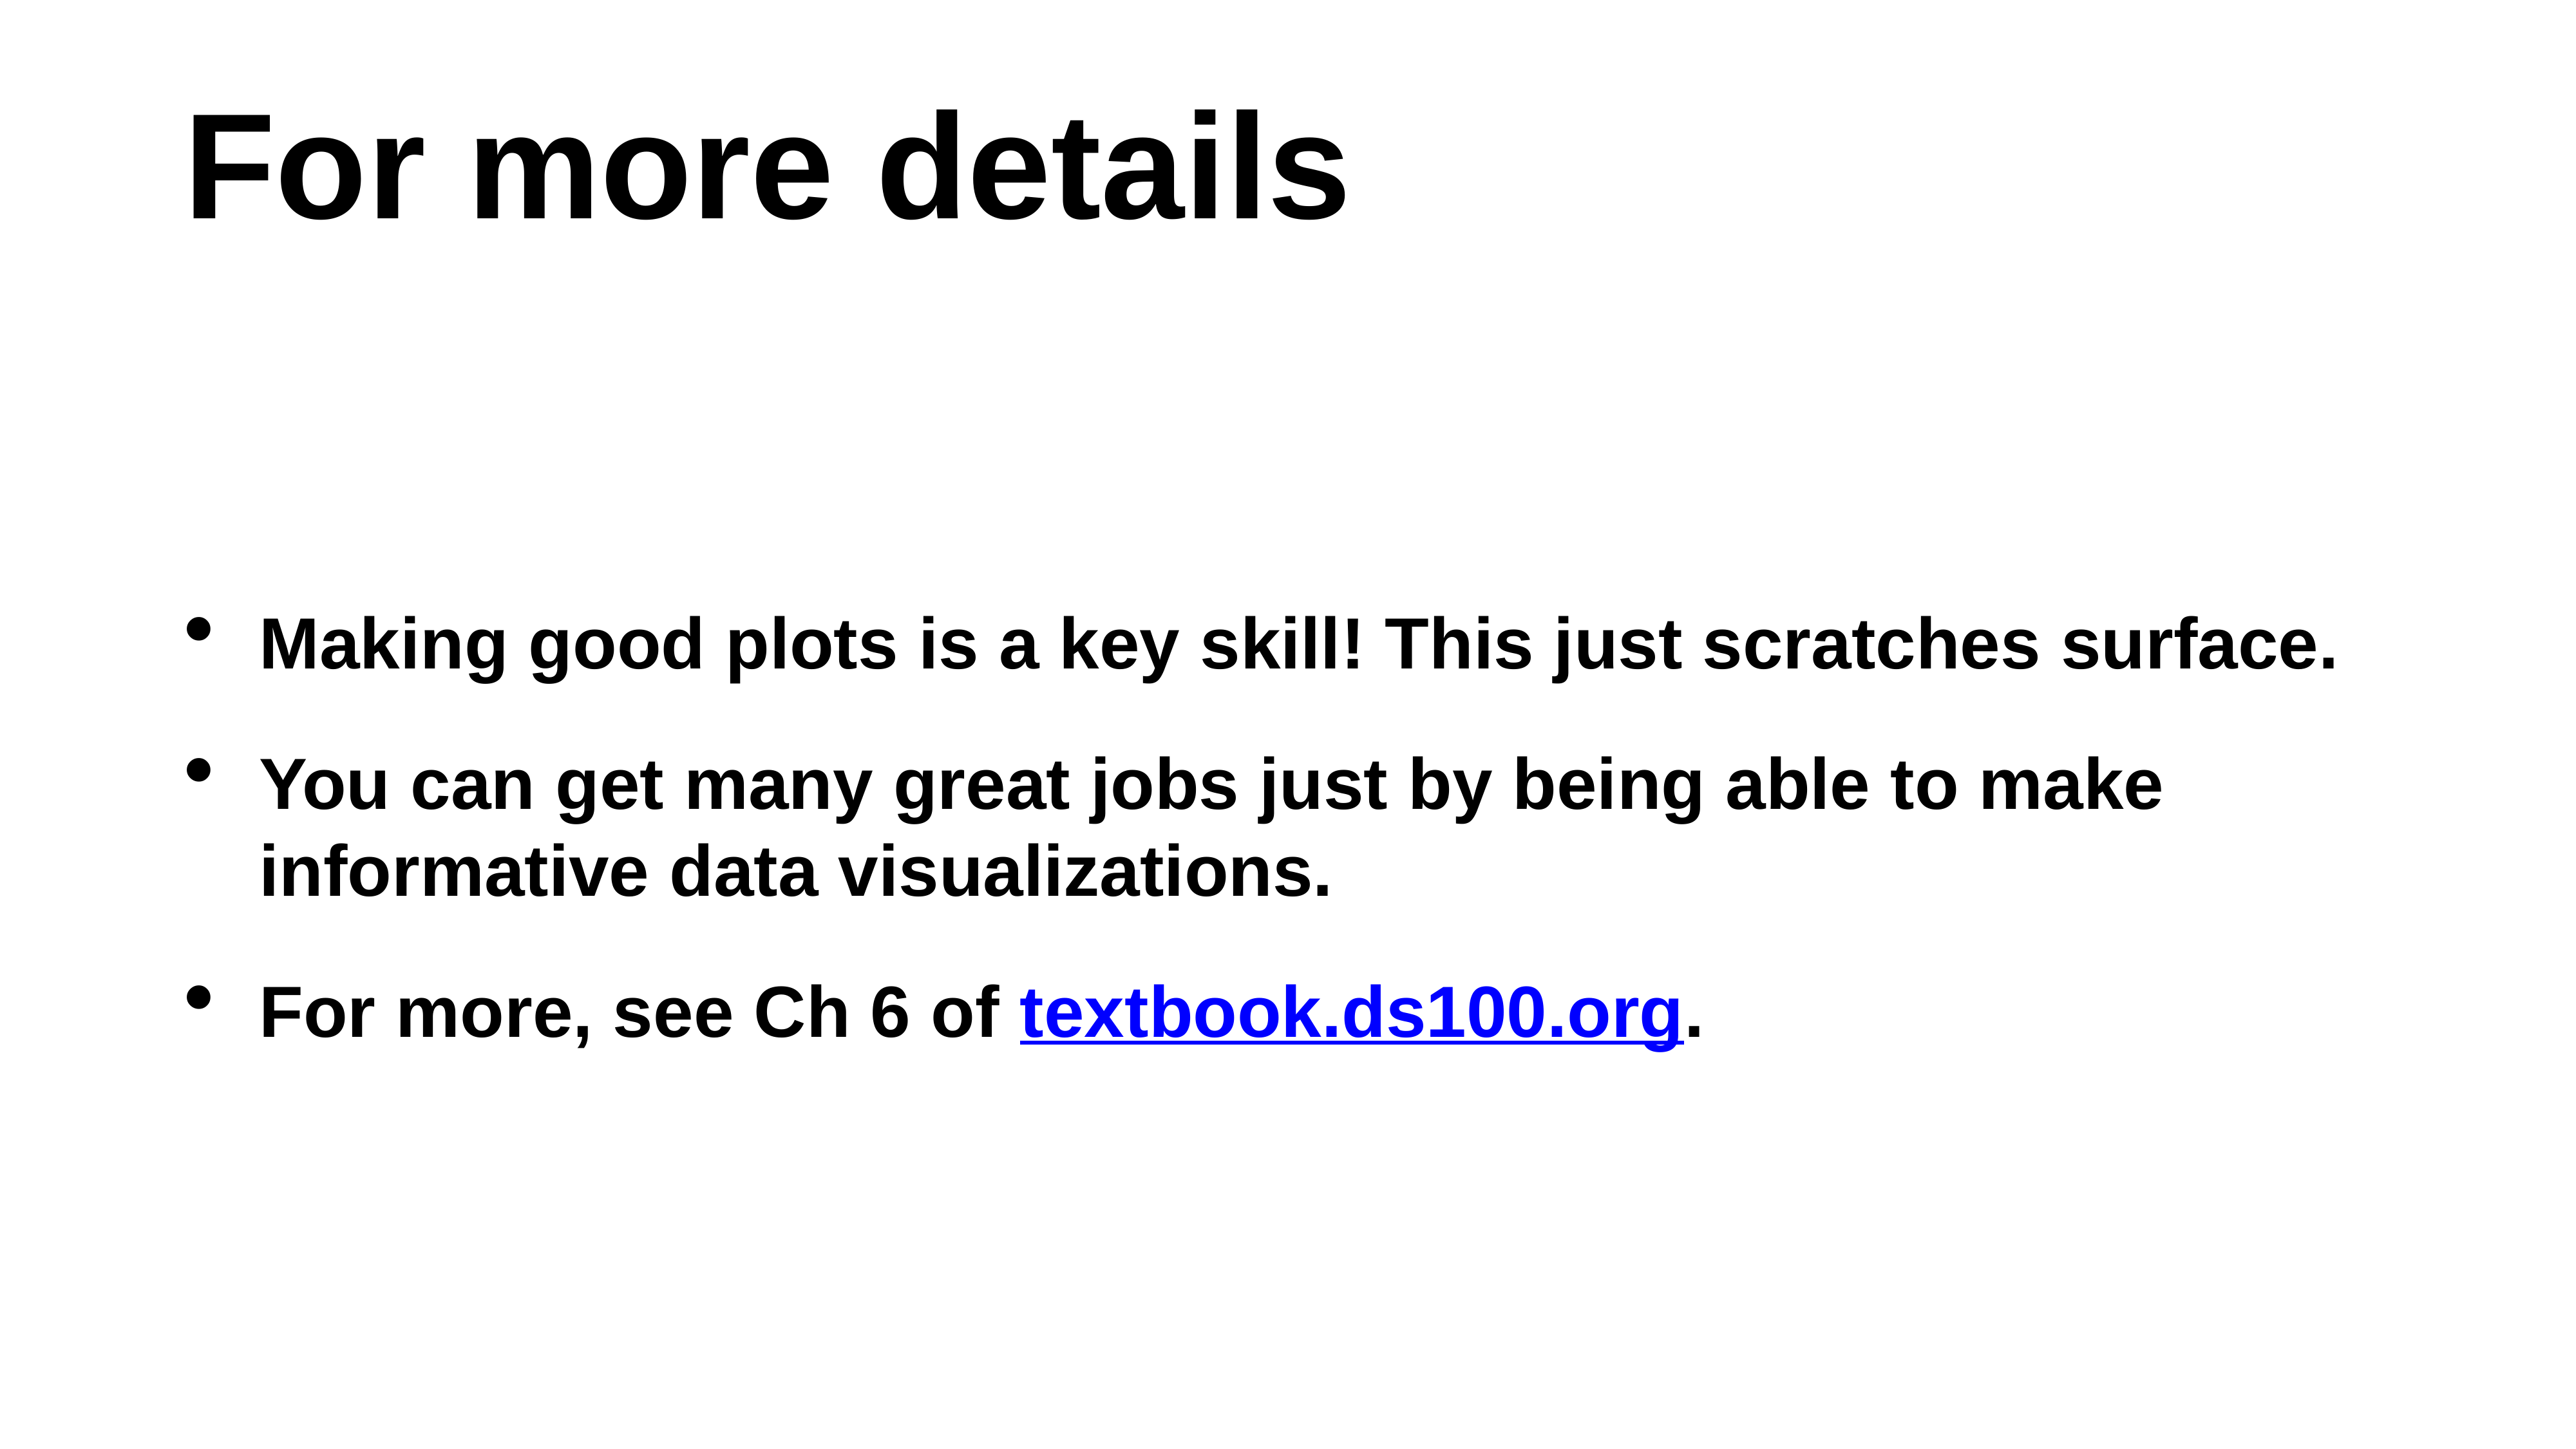

# For more details
Making good plots is a key skill! This just scratches surface.
You can get many great jobs just by being able to make informative data visualizations.
For more, see Ch 6 of textbook.ds100.org.